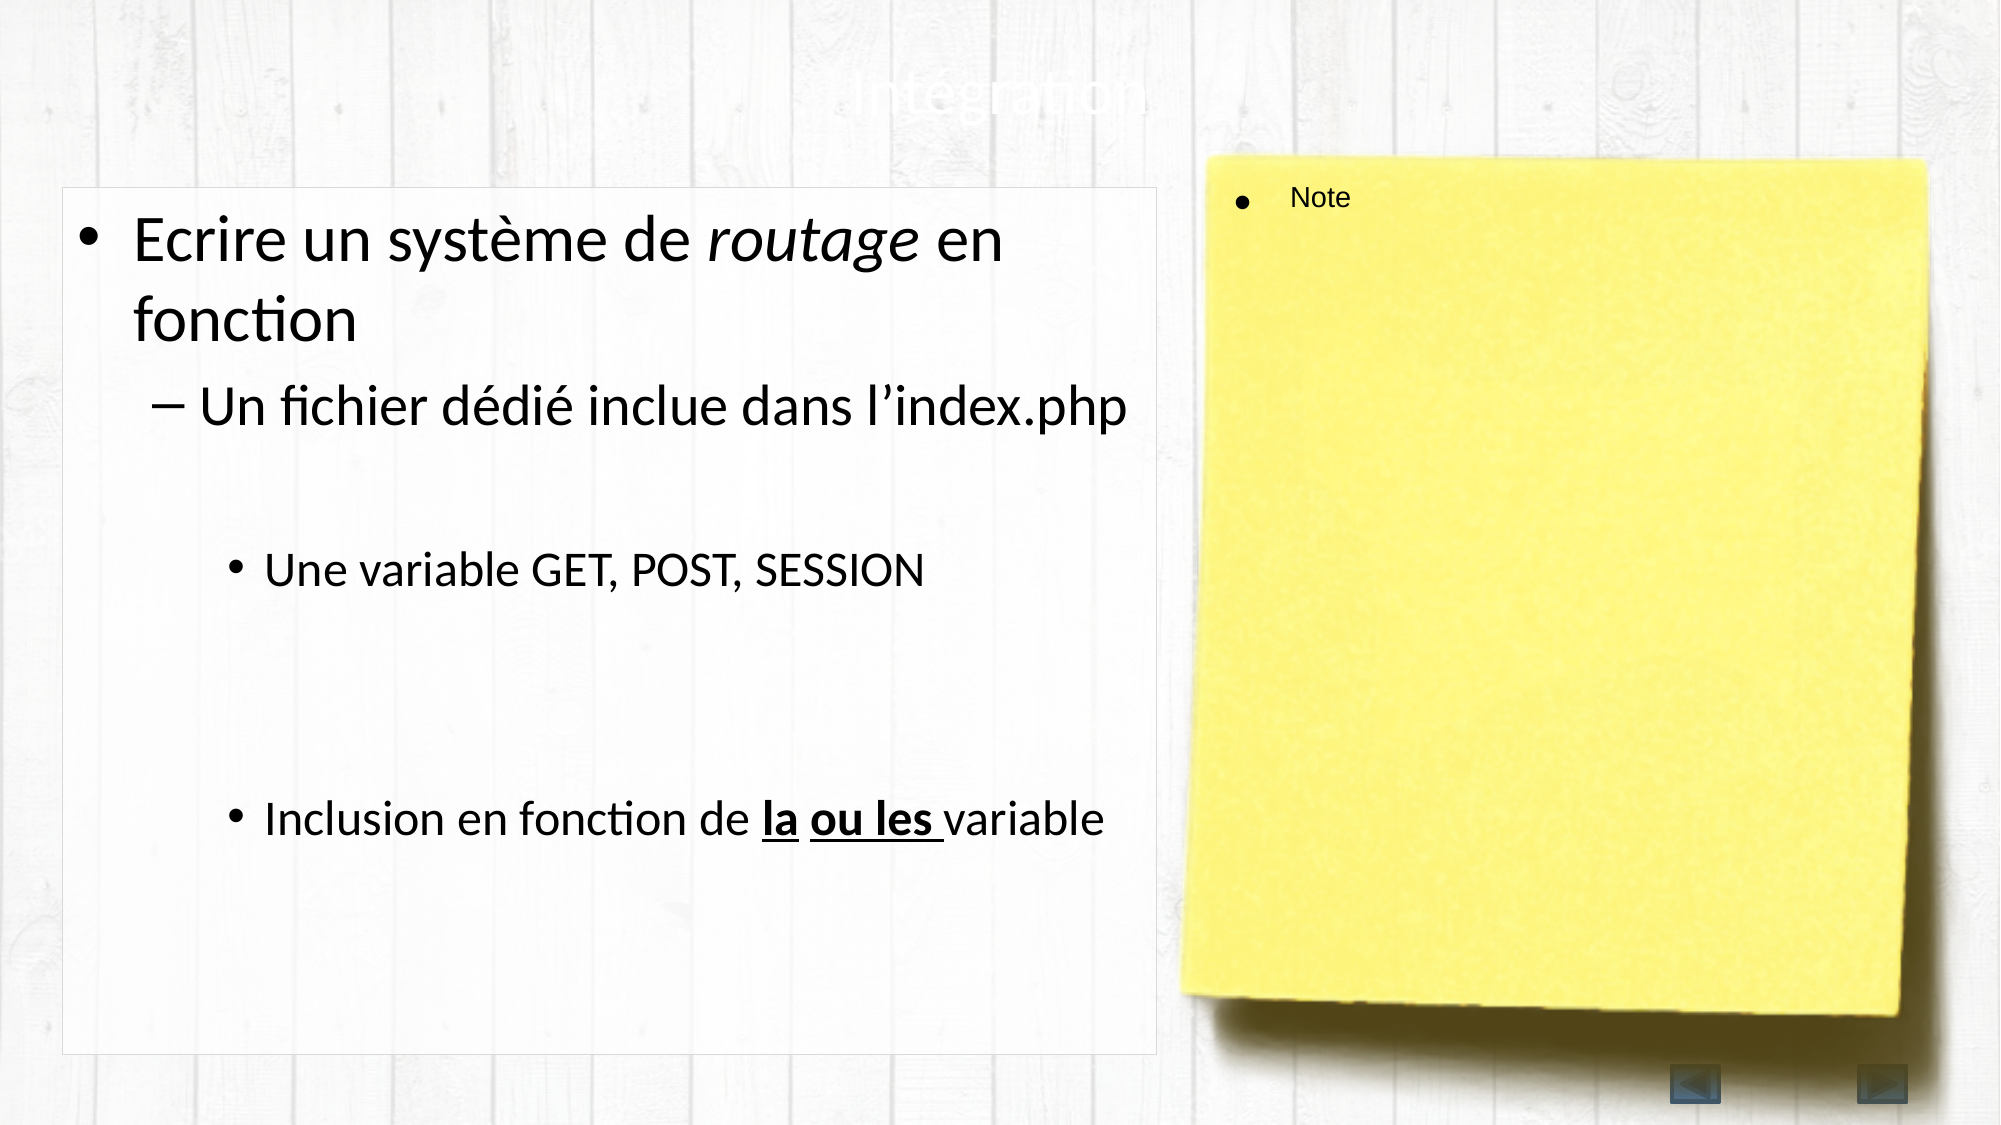

# Intégration
Note
Ecrire un système de routage en fonction
Un fichier dédié inclue dans l’index.php

Une variable GET, POST, SESSION

Inclusion en fonction de la ou les variable